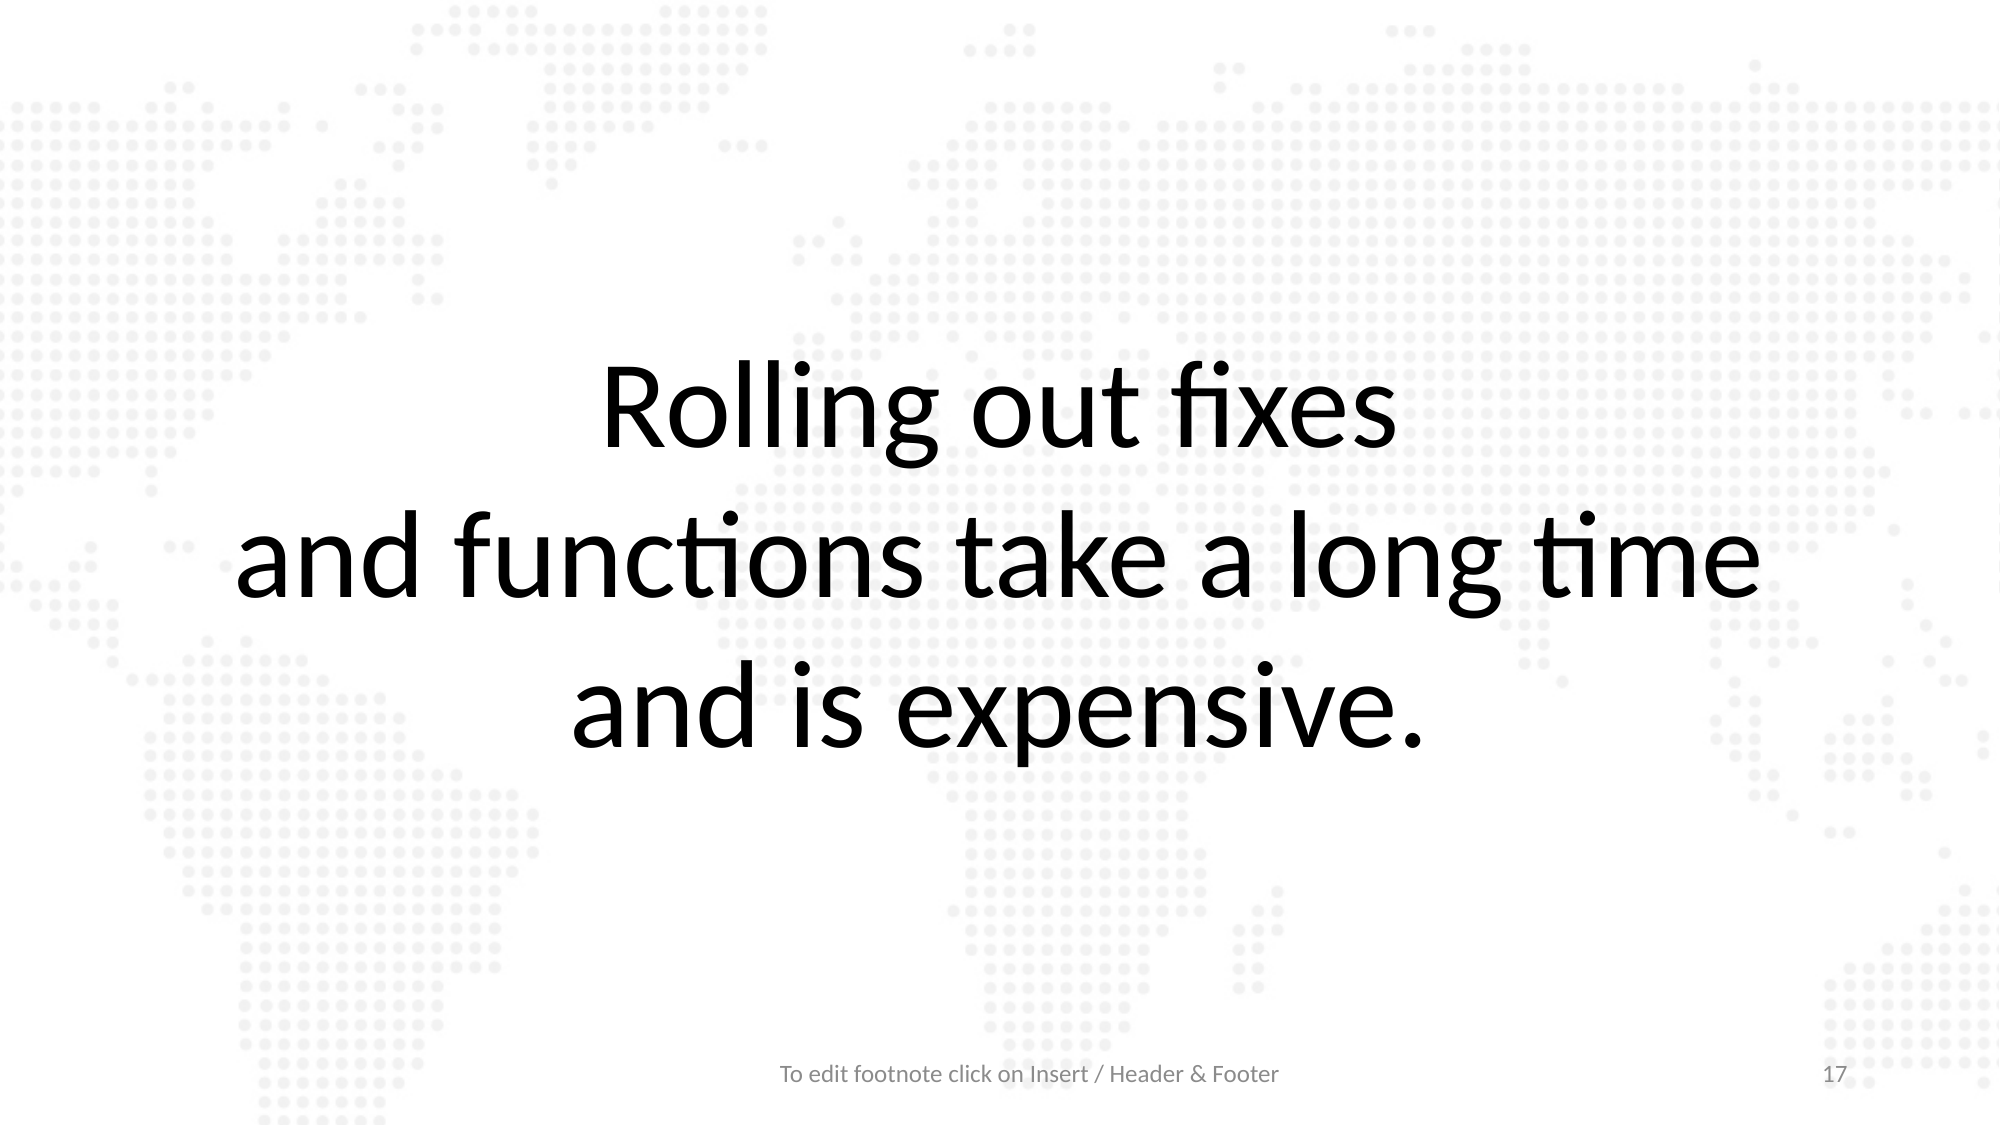

Rolling out fixes
and functions take a long time
and is expensive.
#

To edit footnote click on Insert / Header & Footer
17